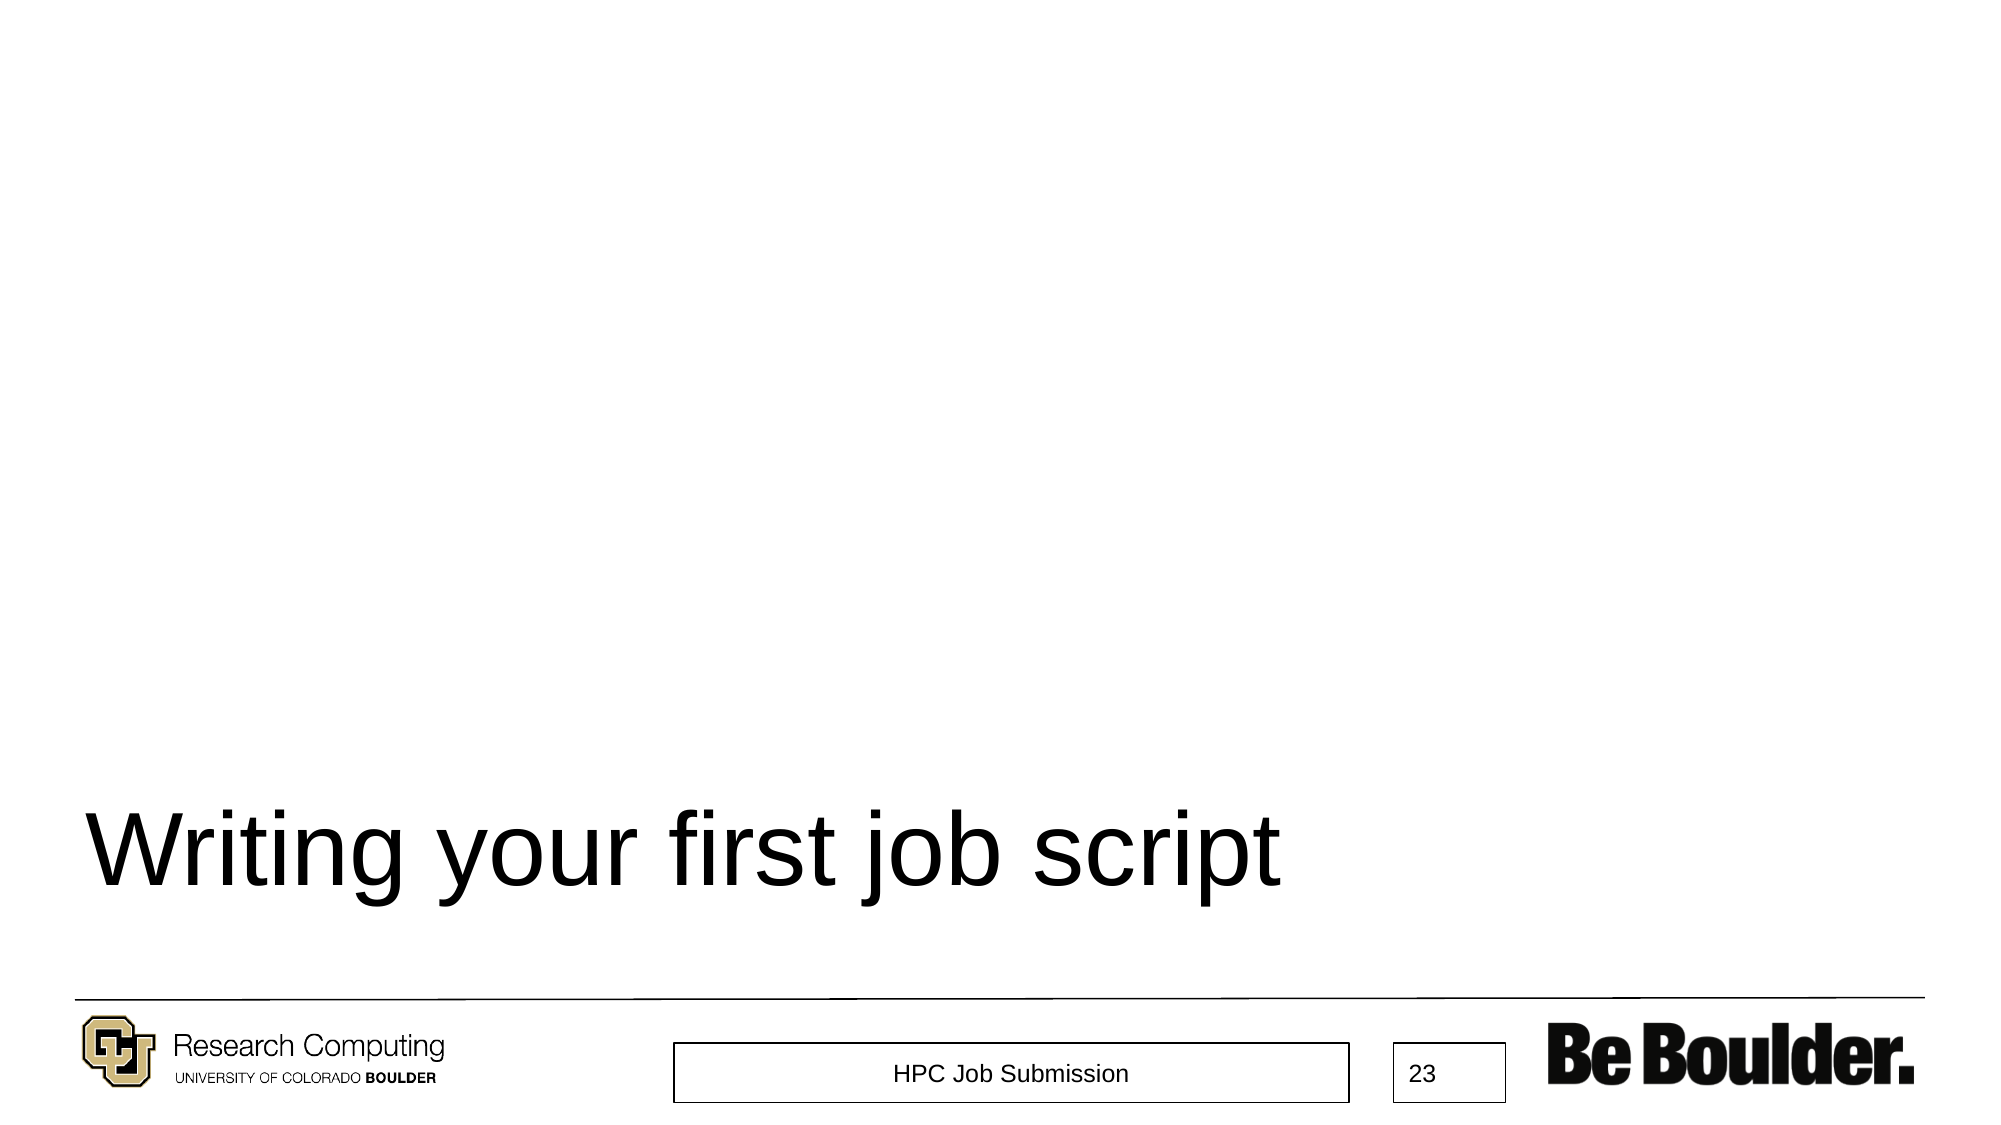

# Writing your first job script
HPC Job Submission
23